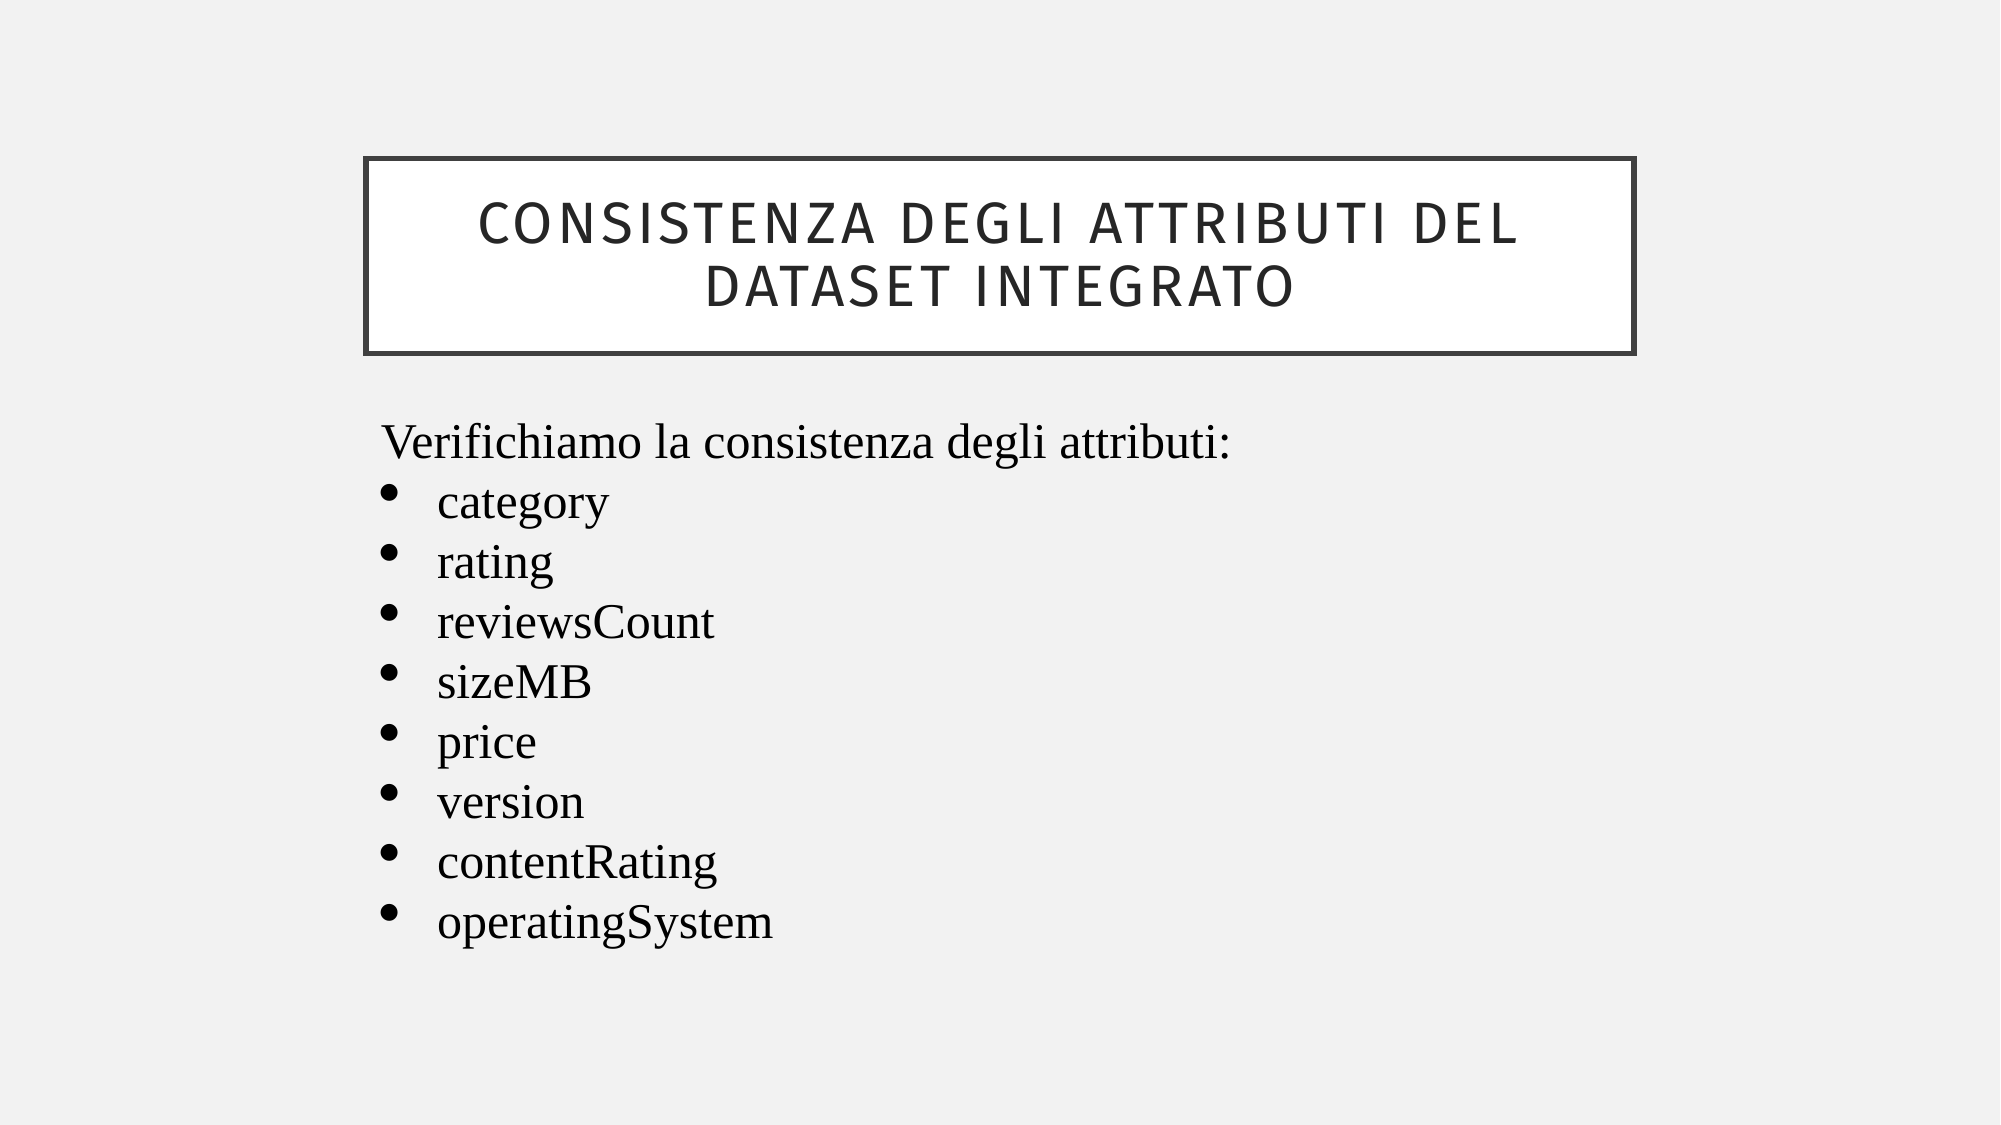

# Consistenza degli attributi del dataset integrato
Verifichiamo la consistenza degli attributi:
category
rating
reviewsCount
sizeMB
price
version
contentRating
operatingSystem